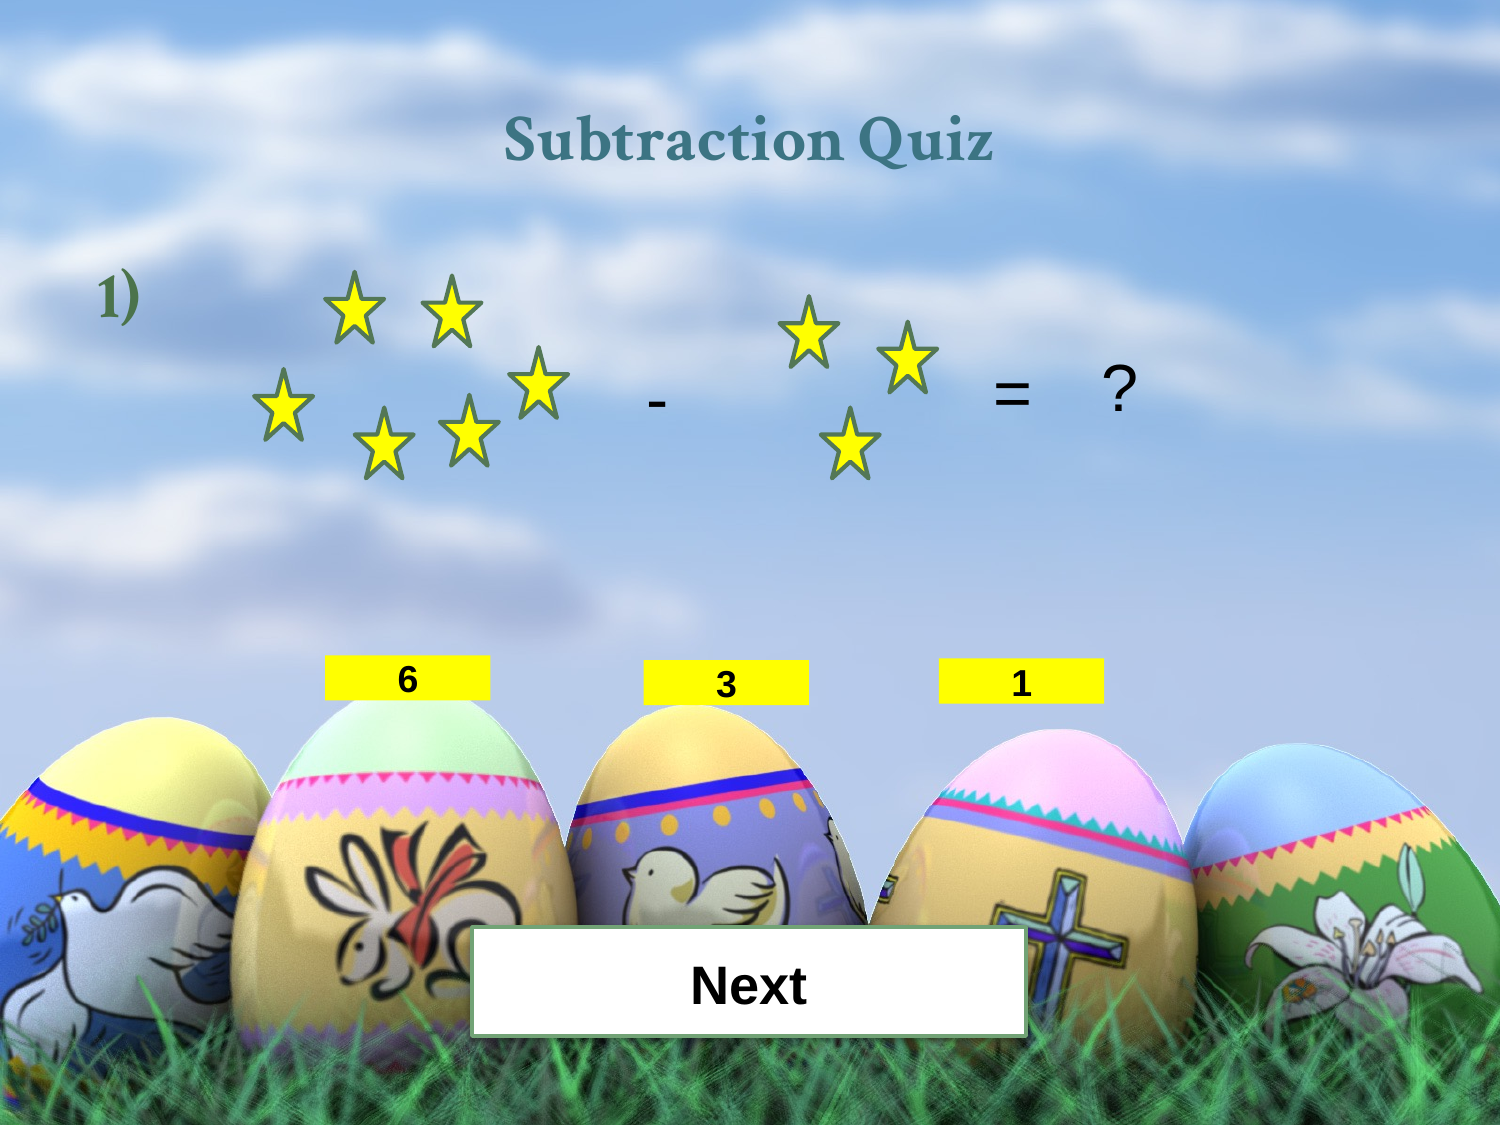

# Subtraction Quiz
1)

?
=

-

6
1
3

Next